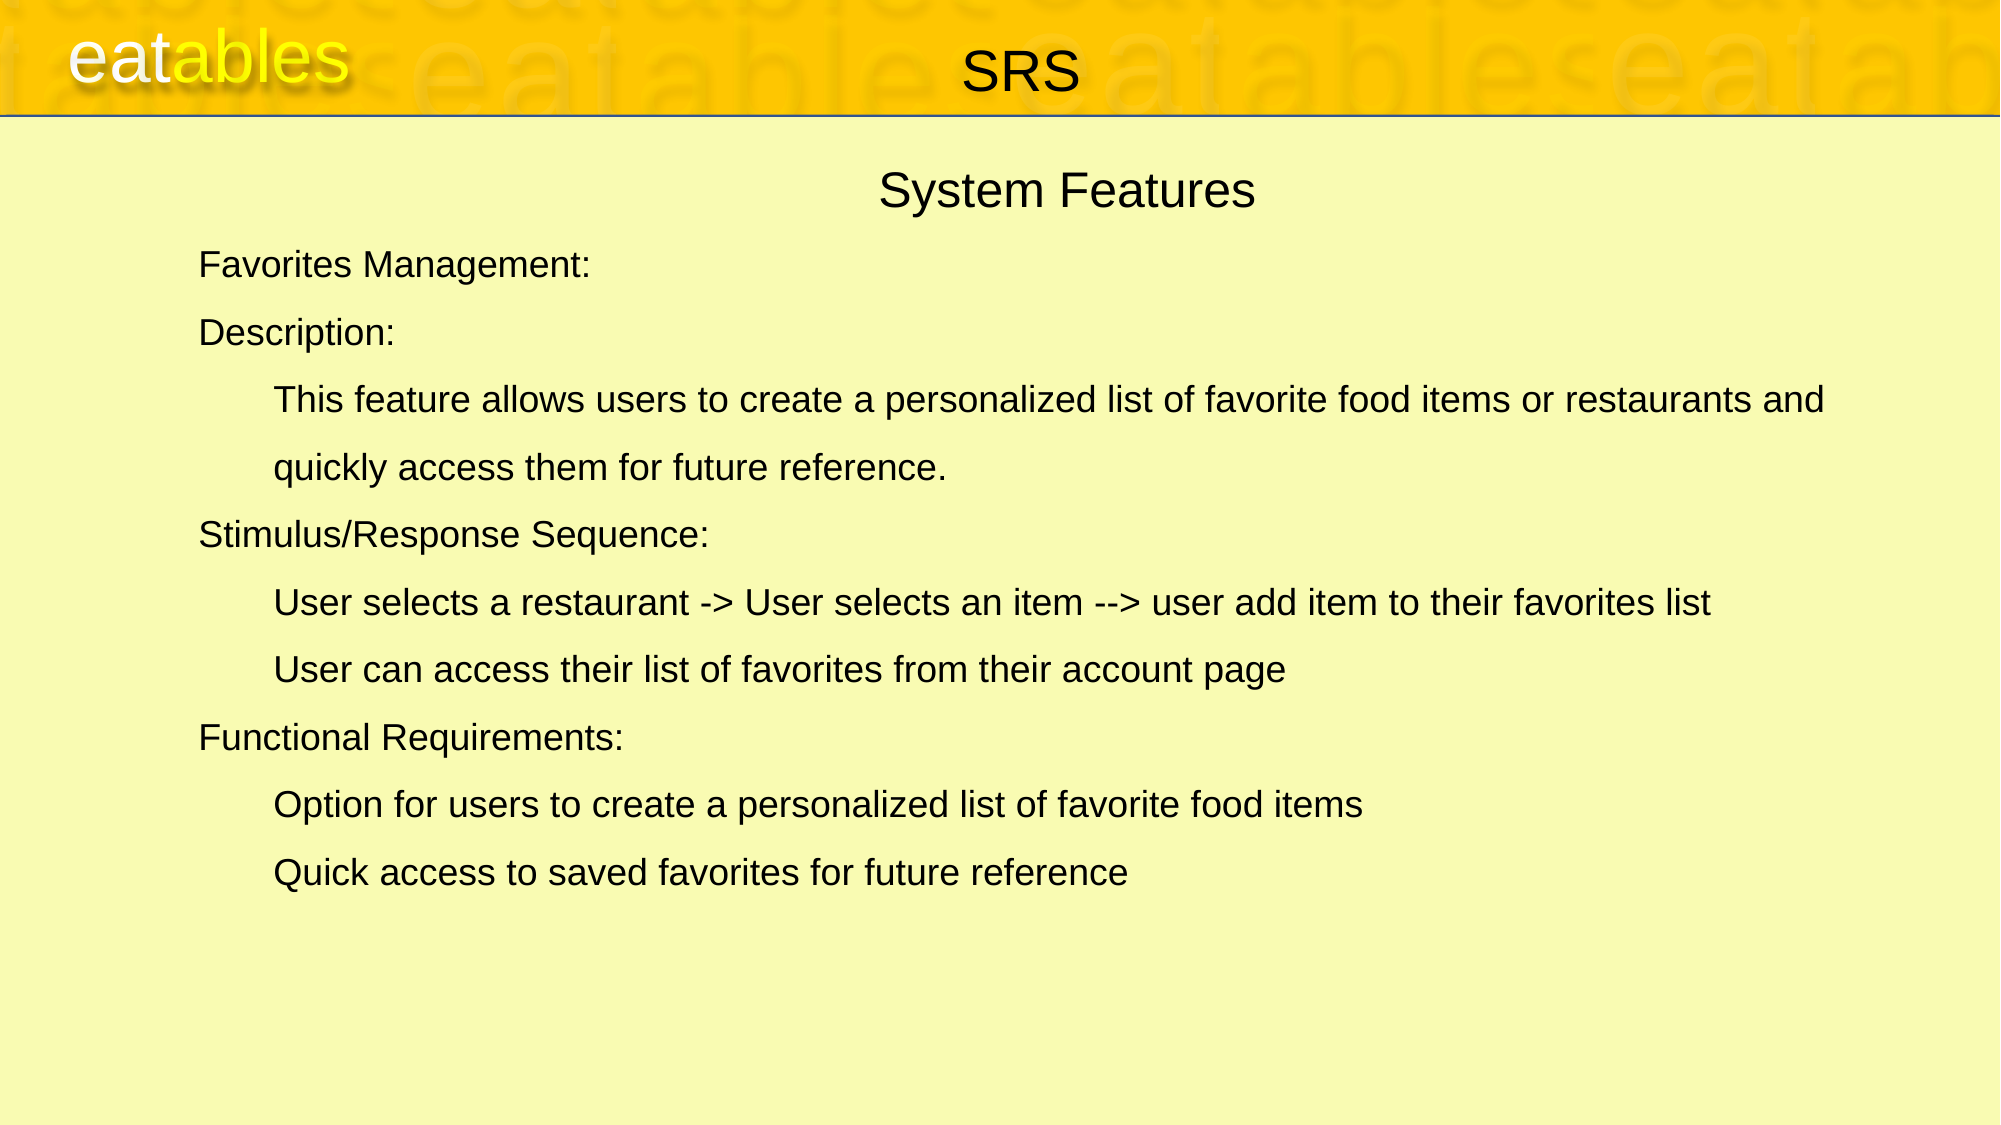

eatables

SRS
DIAGRAMS
TESTCASES
eatables
eatables
eatables
eatables
eatables
eatables
eatables
eatables
eatables
eatables
eatables
eatables
eatables
eatables
eatables
eatables
eatables
eatables
eatables
eatables
eatables
eatables
eatables
eatables
eatables
eatables
eatables
eatables
eatables
eatables
eatables
eatables
eatables
eatables
eatables
eatables
eatables
eatables
eatables
eatables
eatables
eatables
eatables
eatables
DOCUMENTATIONS
SRS
System Features
Favorites Management:
Description:
This feature allows users to create a personalized list of favorite food items or restaurants and quickly access them for future reference.
Stimulus/Response Sequence:
User selects a restaurant -> User selects an item --> user add item to their favorites list
User can access their list of favorites from their account page
Functional Requirements:
Option for users to create a personalized list of favorite food items
Quick access to saved favorites for future reference
 Language(s) to be used

Front-end : HTML, CSS & JavaScript
Back-end : PHP
Database : MySQL